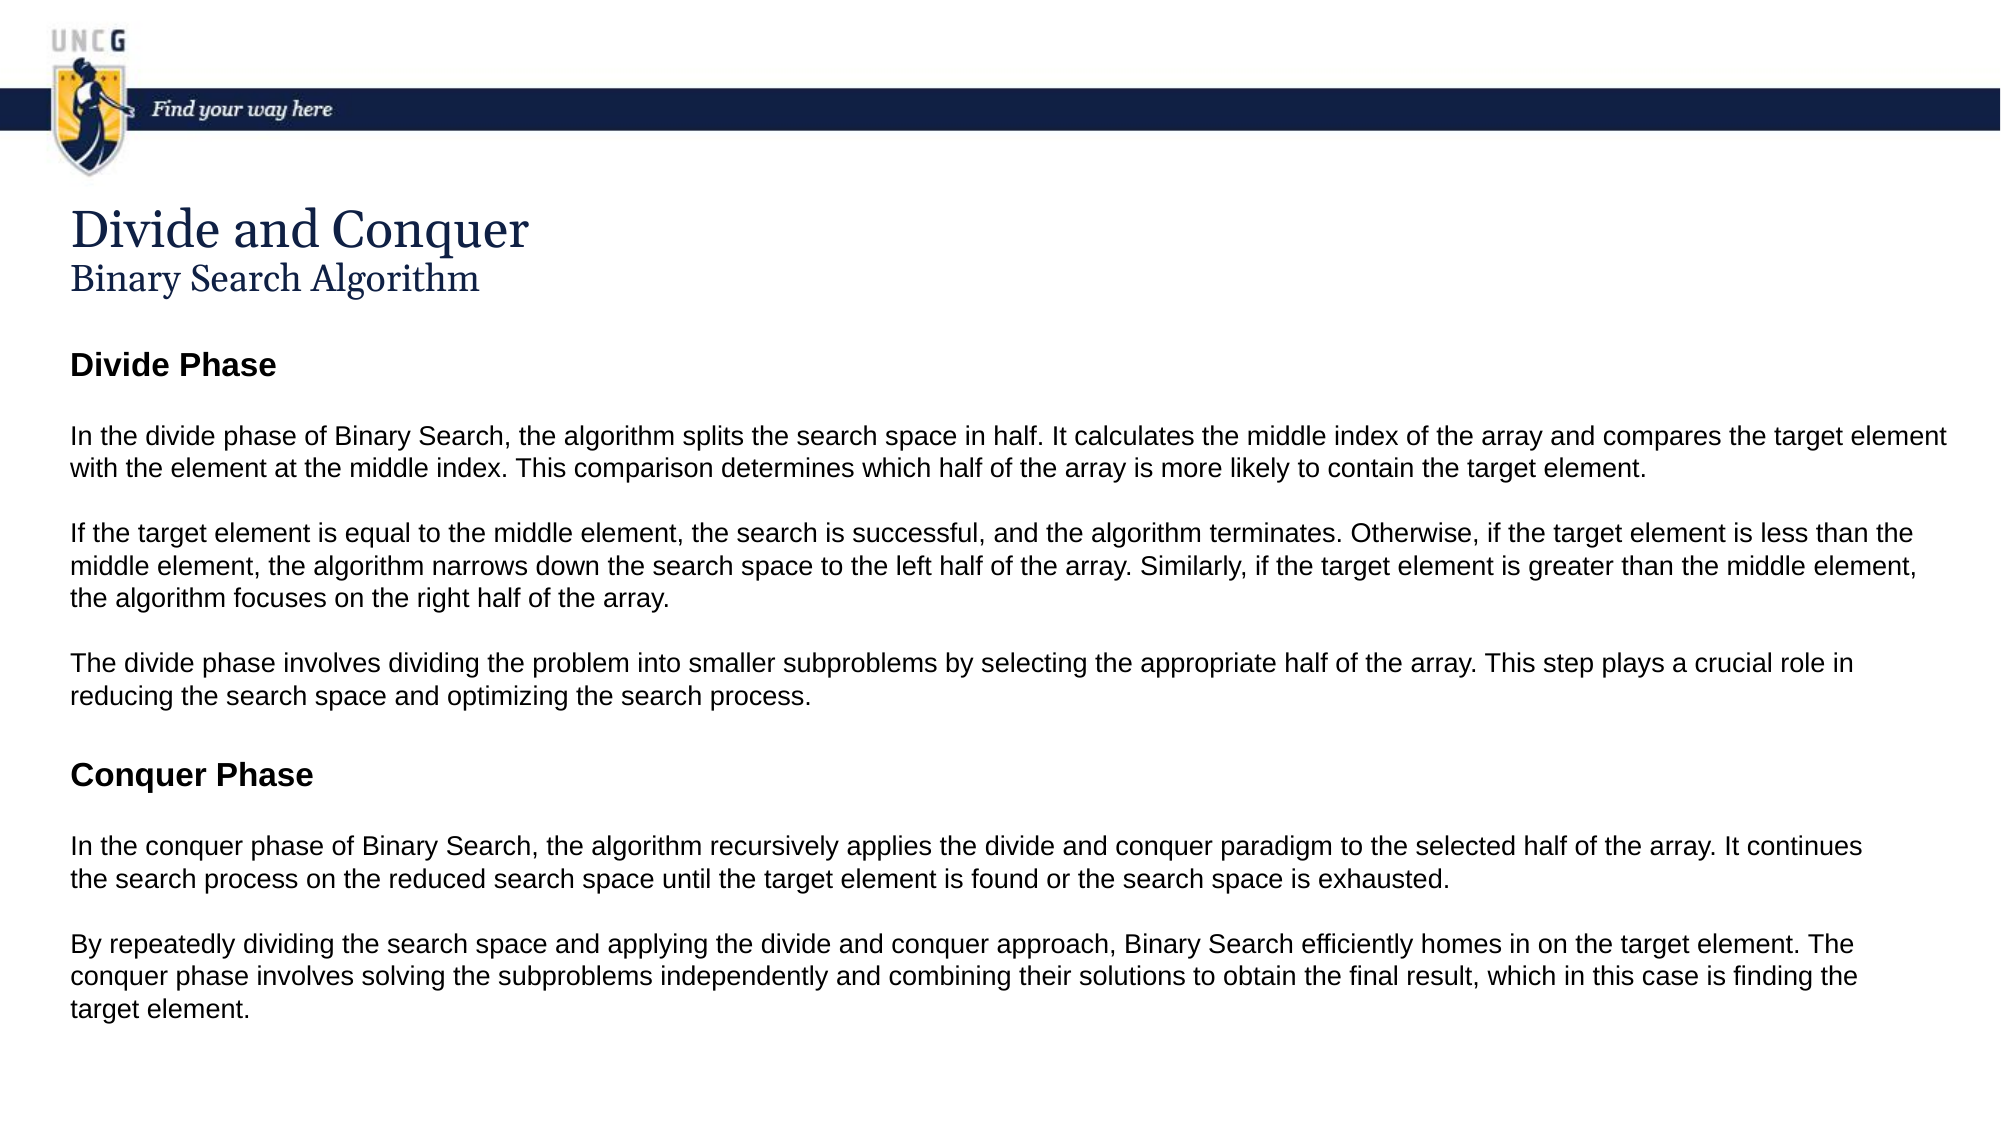

# Divide and Conquer
Binary Search Algorithm
Divide Phase

In the divide phase of Binary Search, the algorithm splits the search space in half. It calculates the middle index of the array and compares the target element with the element at the middle index. This comparison determines which half of the array is more likely to contain the target element.

If the target element is equal to the middle element, the search is successful, and the algorithm terminates. Otherwise, if the target element is less than the middle element, the algorithm narrows down the search space to the left half of the array. Similarly, if the target element is greater than the middle element, the algorithm focuses on the right half of the array.

The divide phase involves dividing the problem into smaller subproblems by selecting the appropriate half of the array. This step plays a crucial role in reducing the search space and optimizing the search process.

Conquer Phase

In the conquer phase of Binary Search, the algorithm recursively applies the divide and conquer paradigm to the selected half of the array. It continues the search process on the reduced search space until the target element is found or the search space is exhausted.

By repeatedly dividing the search space and applying the divide and conquer approach, Binary Search efficiently homes in on the target element. The conquer phase involves solving the subproblems independently and combining their solutions to obtain the final result, which in this case is finding the target element.